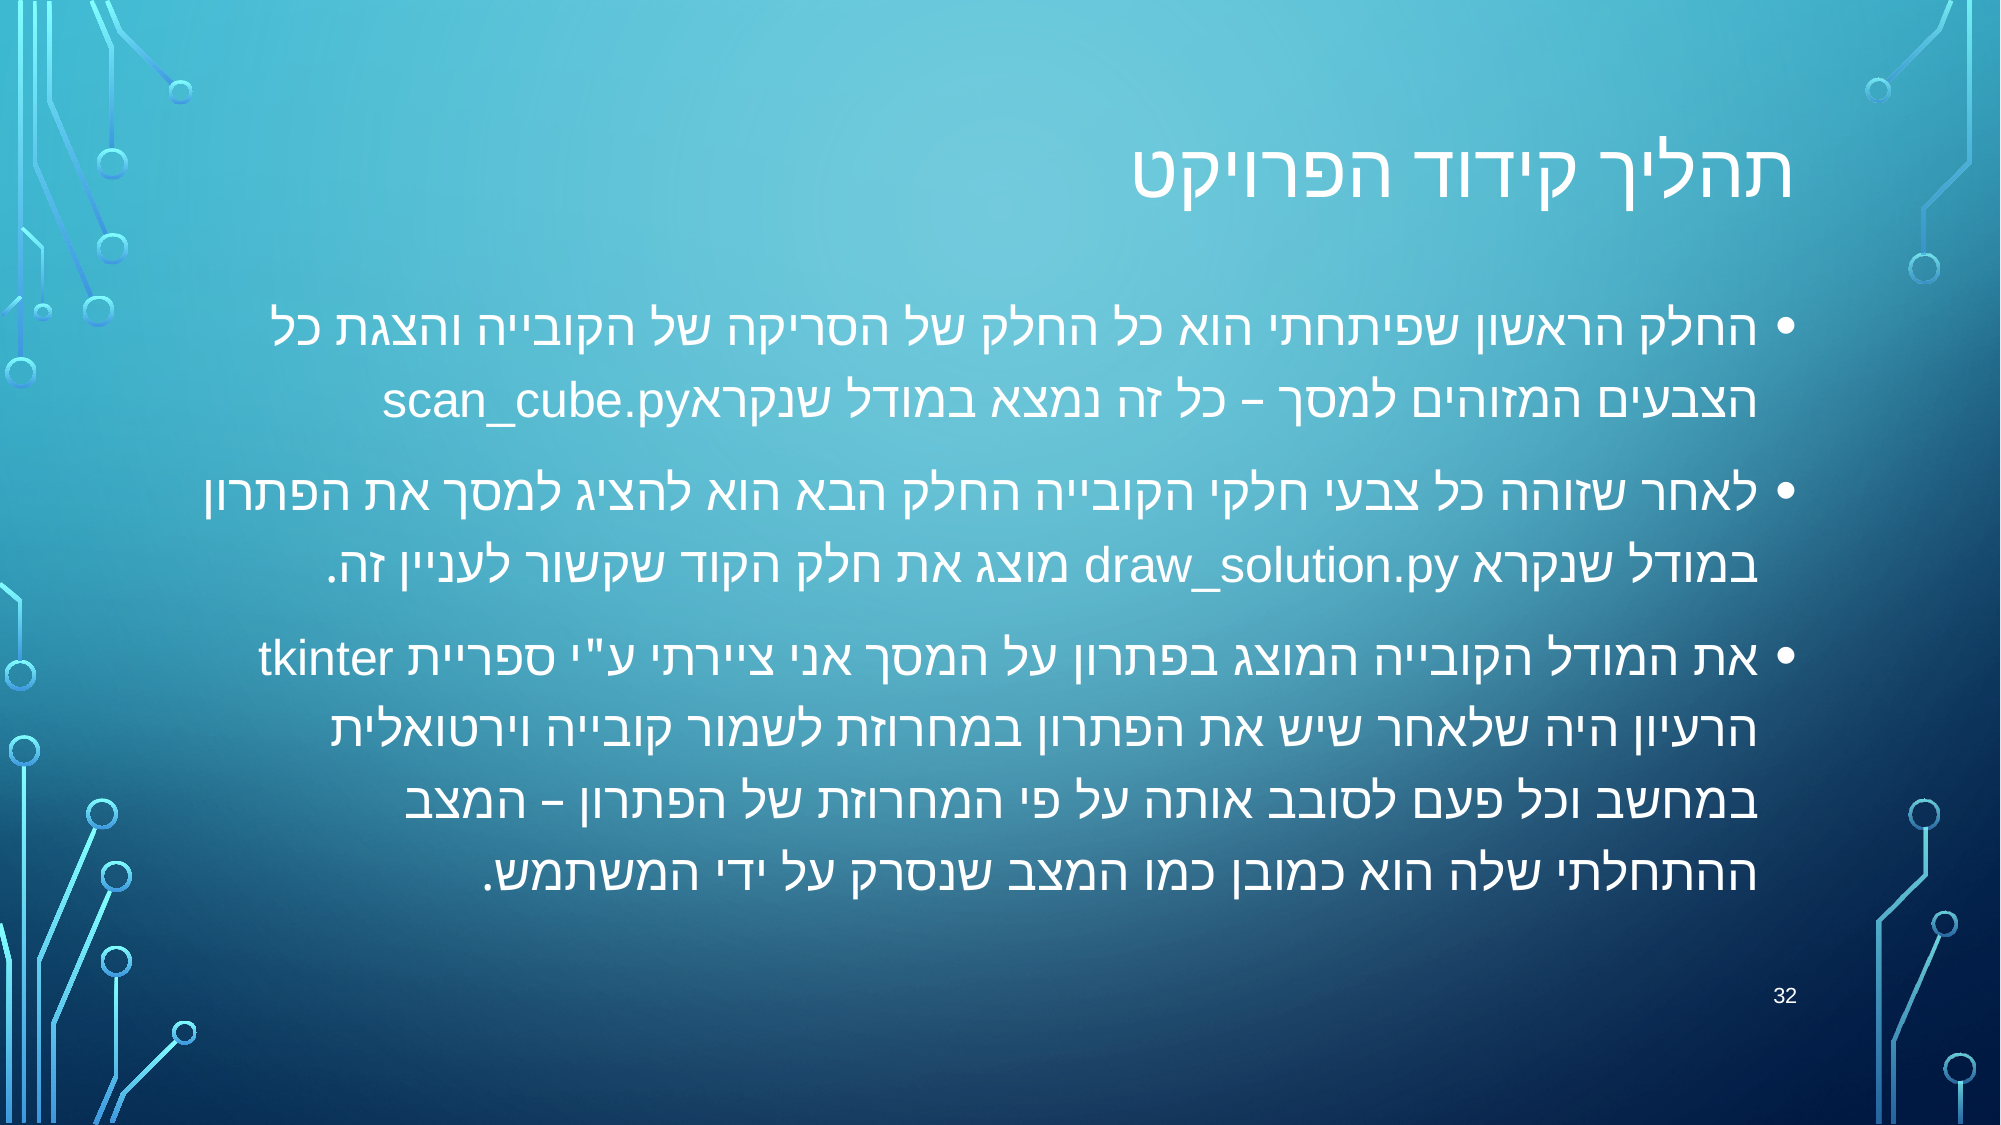

# תהליך קידוד הפרויקט
החלק הראשון שפיתחתי הוא כל החלק של הסריקה של הקובייה והצגת כל הצבעים המזוהים למסך – כל זה נמצא במודל שנקרא	scan_cube.py
לאחר שזוהה כל צבעי חלקי הקובייה החלק הבא הוא להציג למסך את הפתרון במודל שנקרא draw_solution.py מוצג את חלק הקוד שקשור לעניין זה.
את המודל הקובייה המוצג בפתרון על המסך אני ציירתי ע"י ספריית tkinter הרעיון היה שלאחר שיש את הפתרון במחרוזת לשמור קובייה וירטואלית במחשב וכל פעם לסובב אותה על פי המחרוזת של הפתרון – המצב ההתחלתי שלה הוא כמובן כמו המצב שנסרק על ידי המשתמש.
32